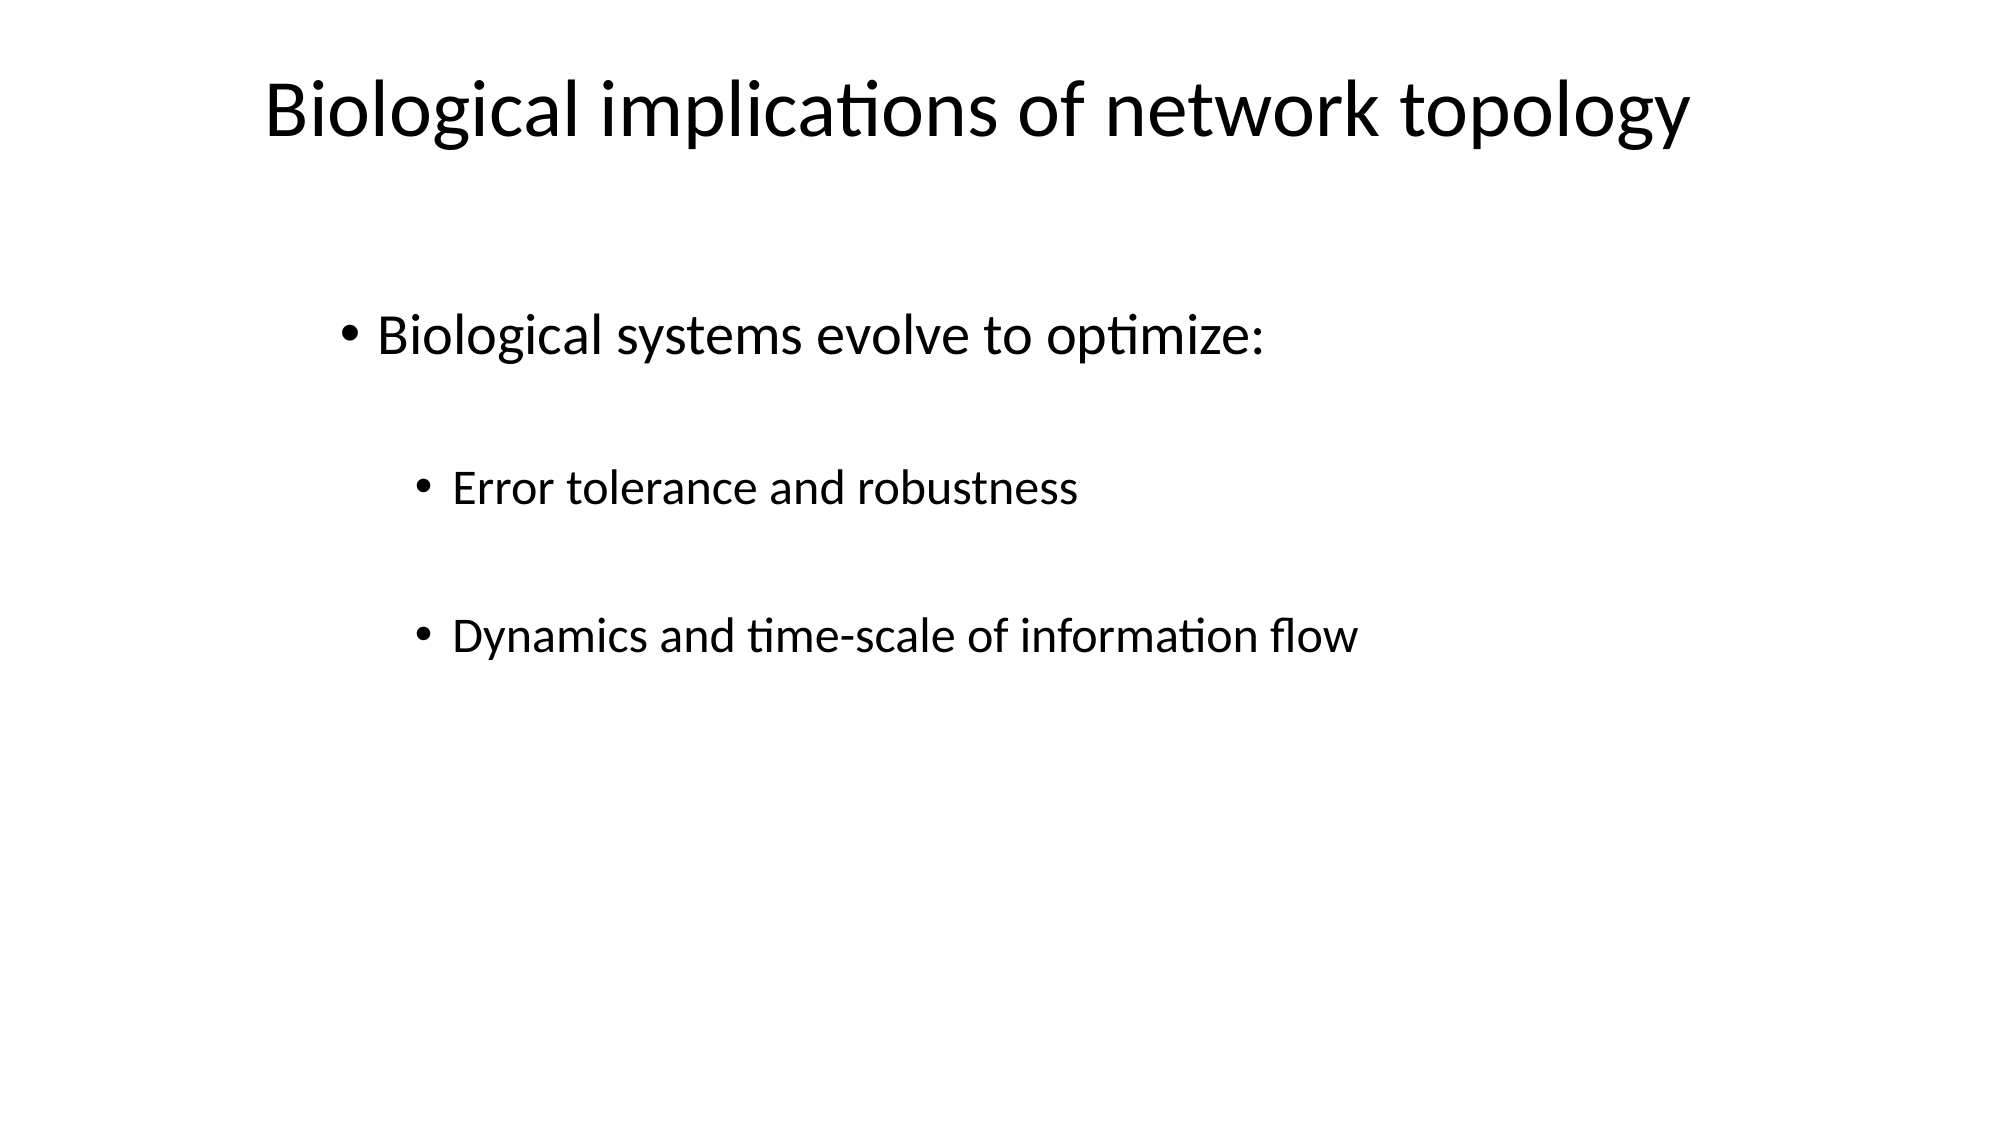

# Biological implications of network topology
Biological systems evolve to optimize:

Error tolerance and robustness

Dynamics and time-scale of information flow